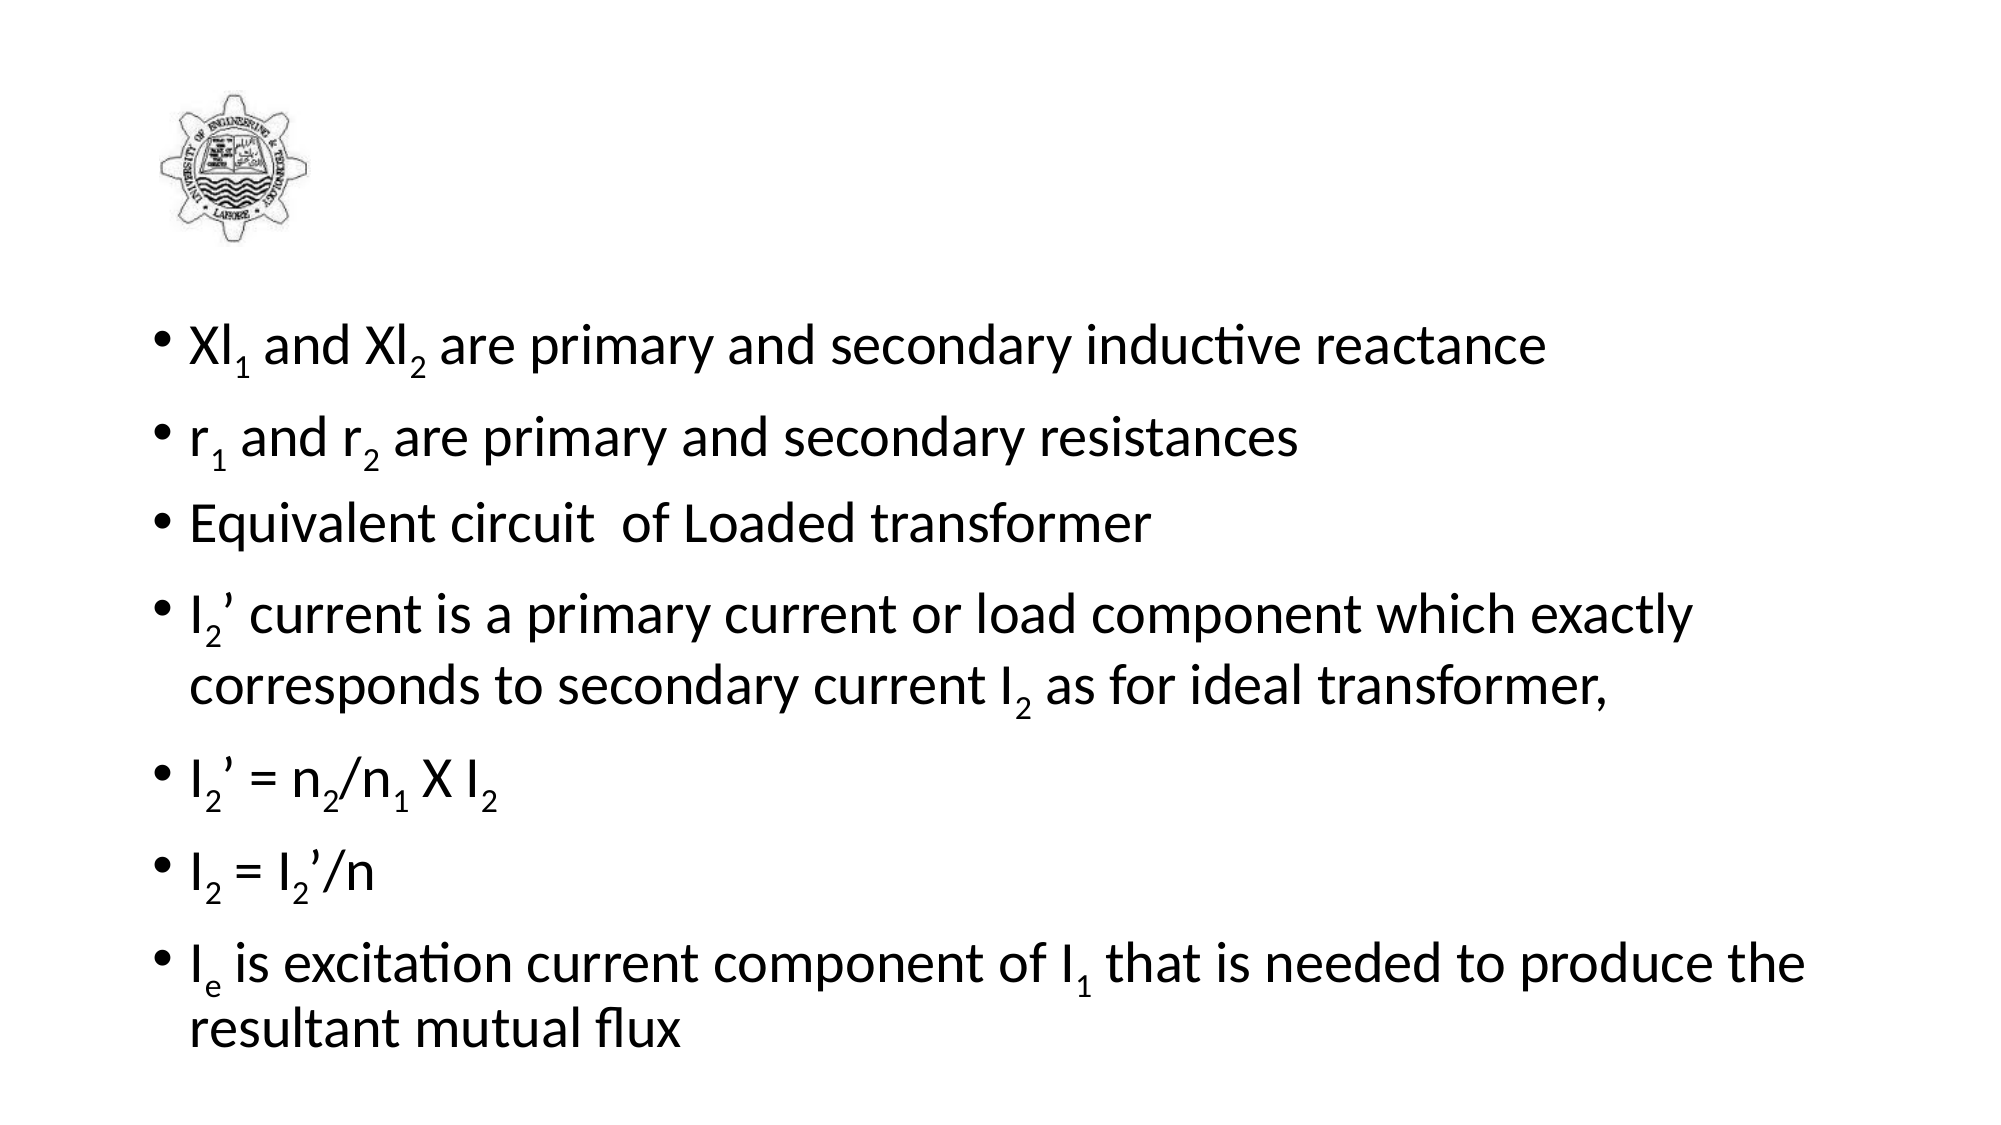

#
Xl1 and Xl2 are primary and secondary inductive reactance
r1 and r2 are primary and secondary resistances
Equivalent circuit  of Loaded transformer
I2’ current is a primary current or load component which exactly corresponds to secondary current I2 as for ideal transformer,
I2’ = n2/n1 X I2
I2 = I2’/n
Ie is excitation current component of I1 that is needed to produce the resultant mutual flux